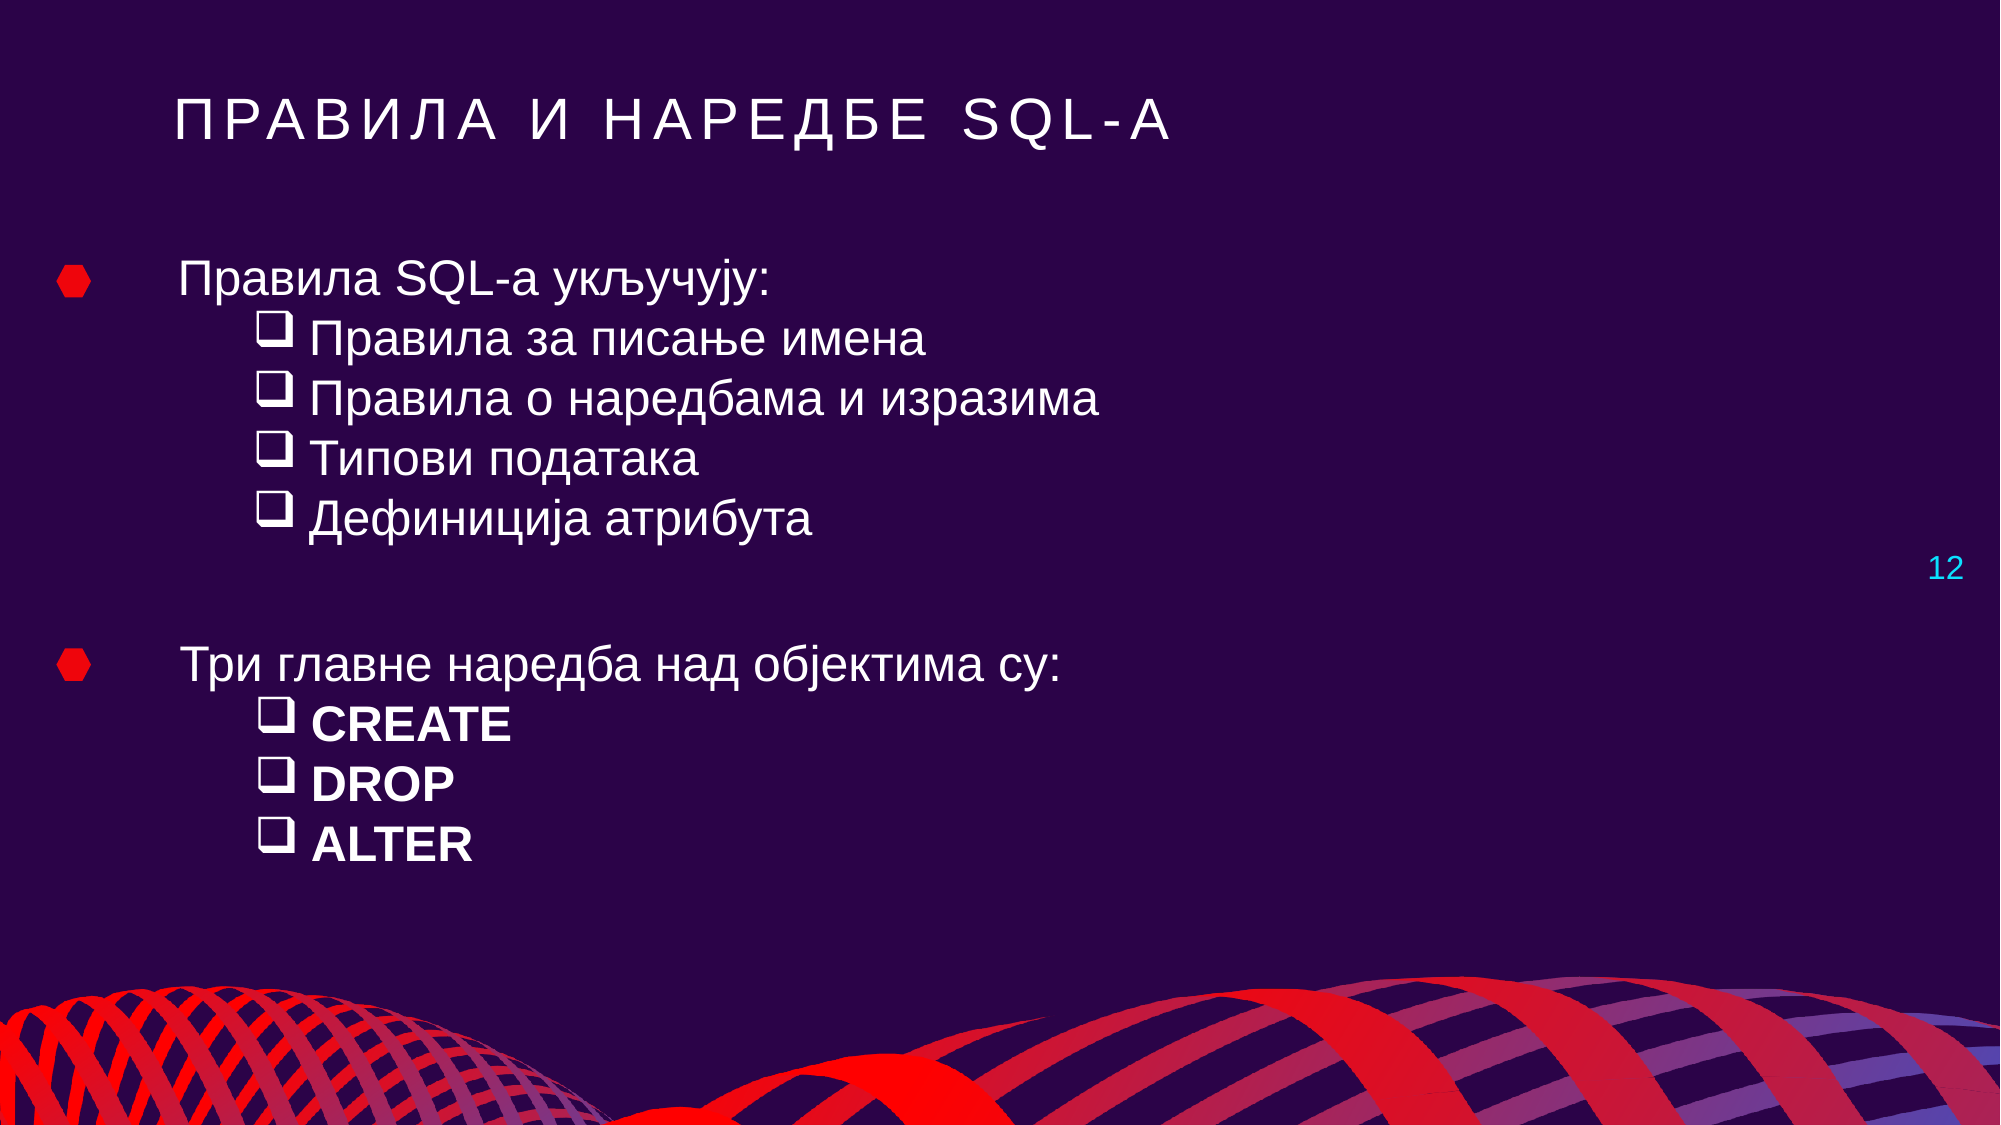

# Правила и наредбе SQL-a
Правила SQL-a укључују:
Правила за писање имена
Правила о наредбама и изразима
Типови података
Дефиниција атрибута

12
Три главне наредба над објектима су:
CREATE
DROP
ALTER